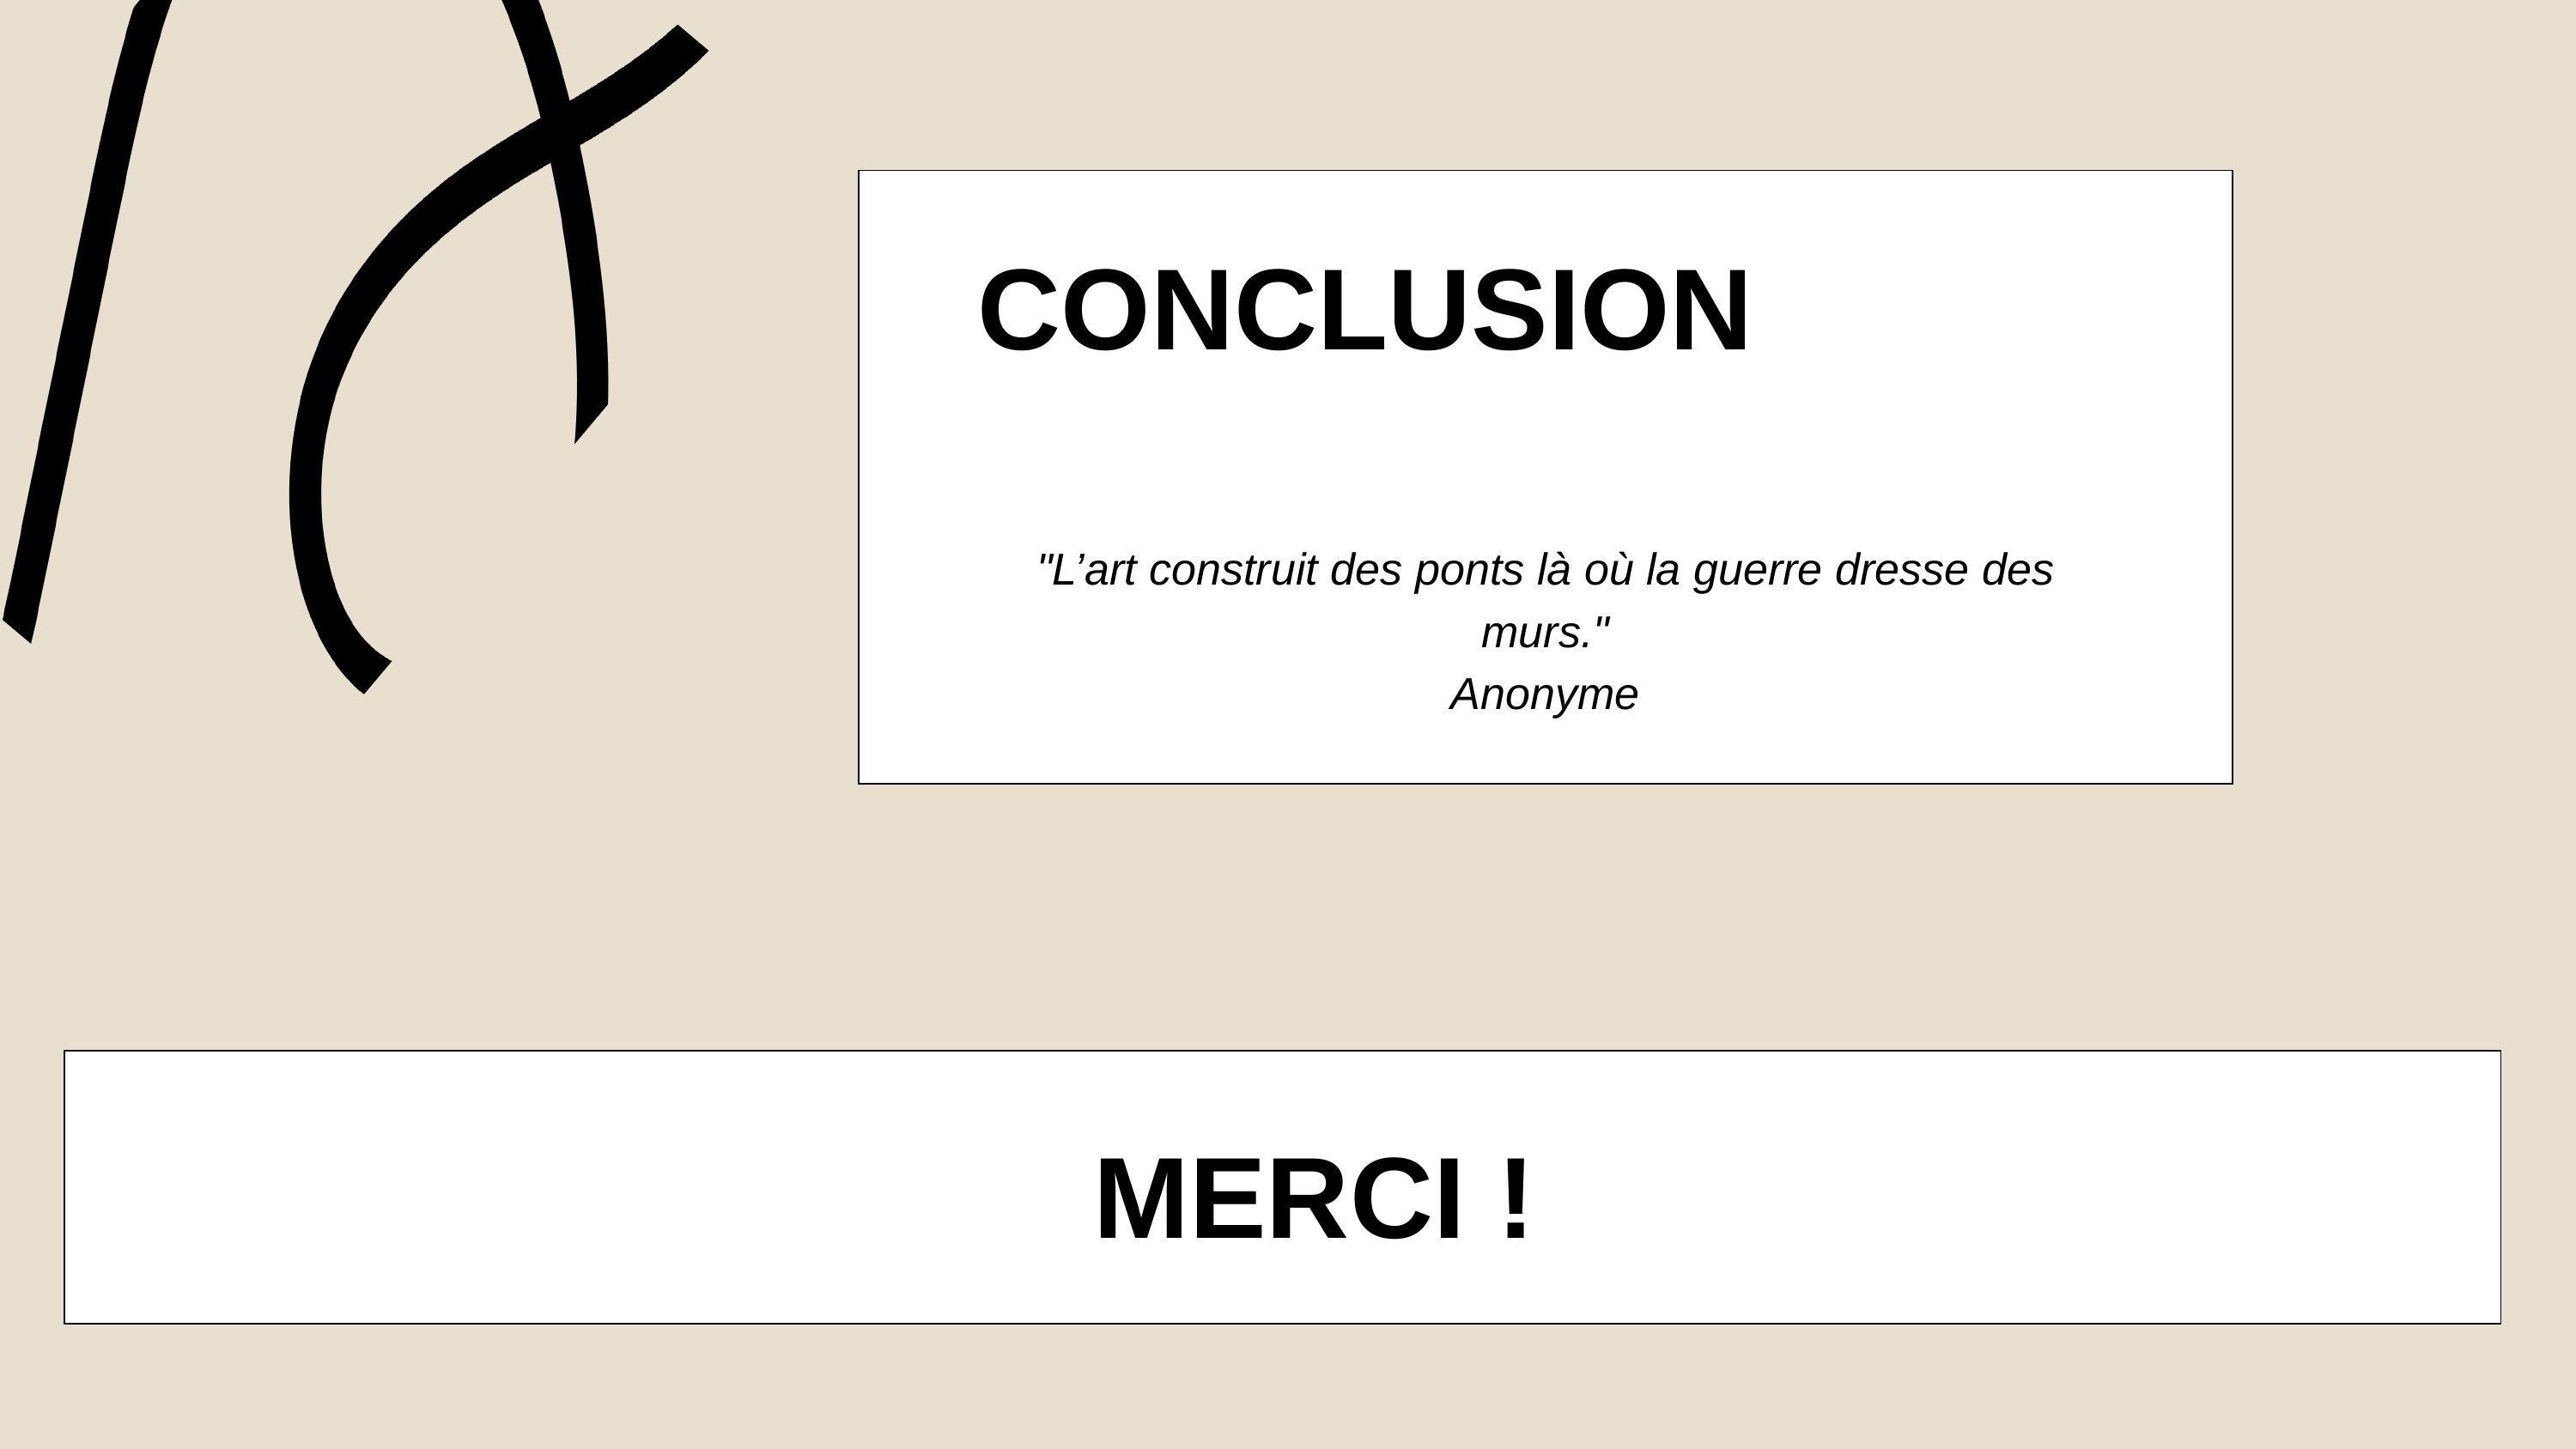

CONCLUSION
"L’art construit des ponts là où la guerre dresse des murs."
Anonyme

MERCI !